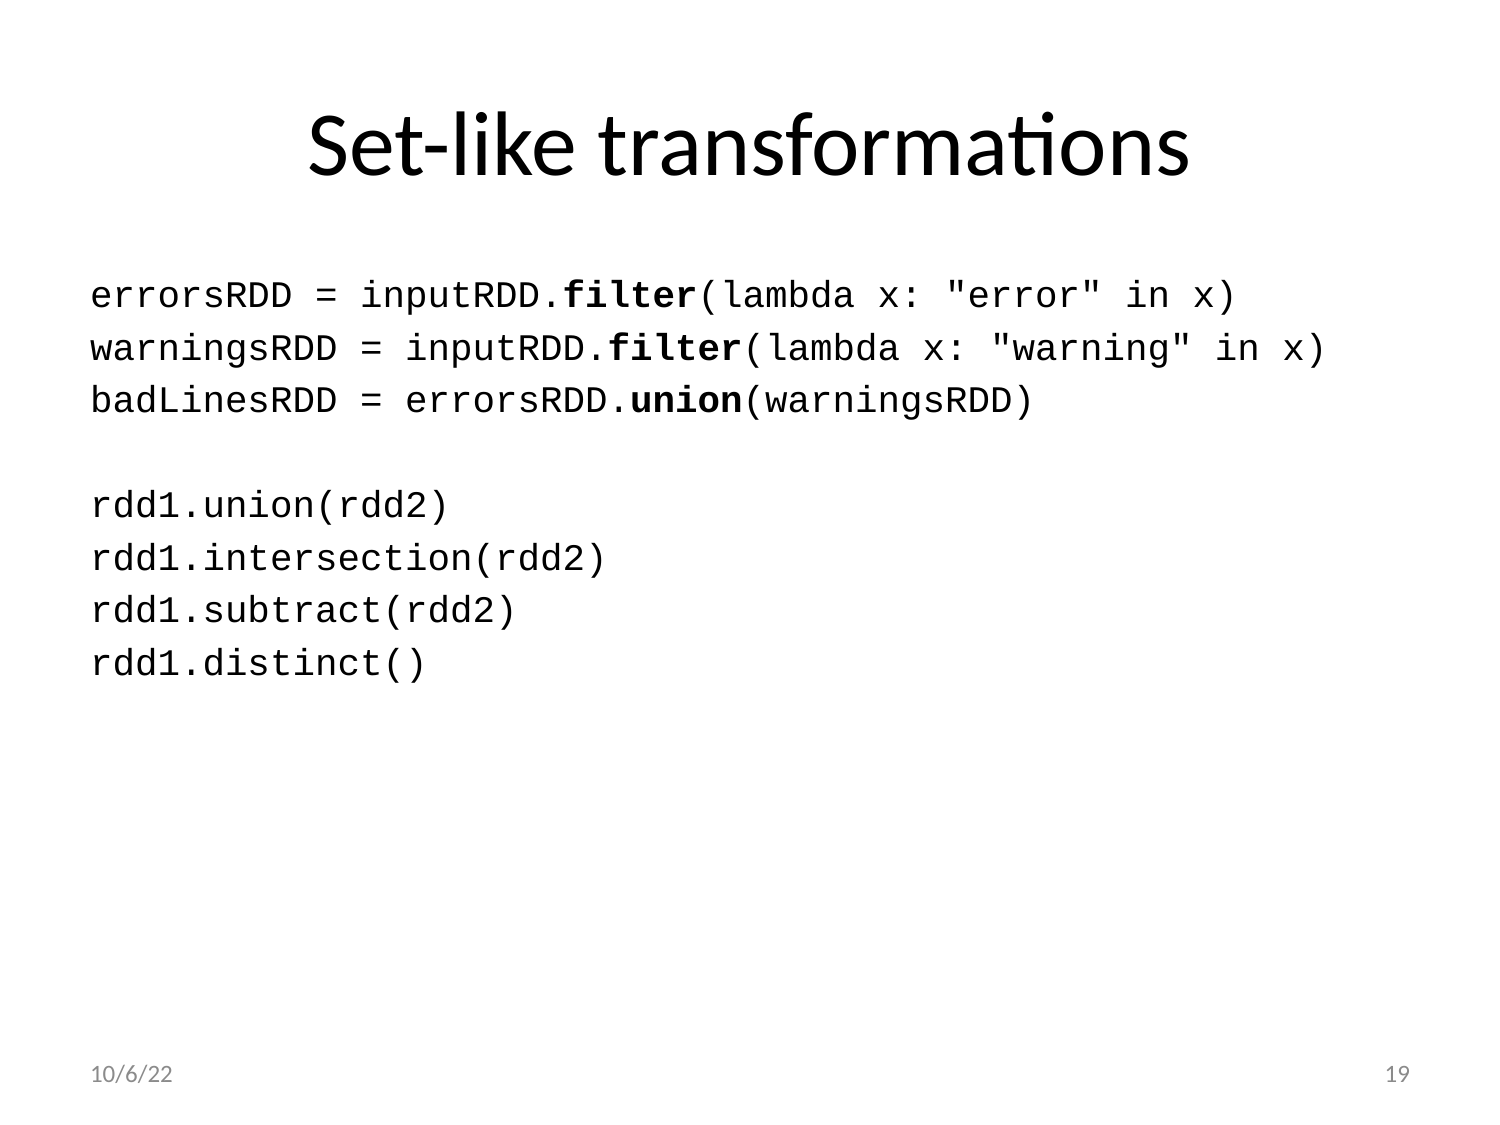

# Set-like transformations
errorsRDD = inputRDD.filter(lambda x: "error" in x)
warningsRDD = inputRDD.filter(lambda x: "warning" in x)
badLinesRDD = errorsRDD.union(warningsRDD)

rdd1.union(rdd2)
rdd1.intersection(rdd2)
rdd1.subtract(rdd2)
rdd1.distinct()

10/6/22
19